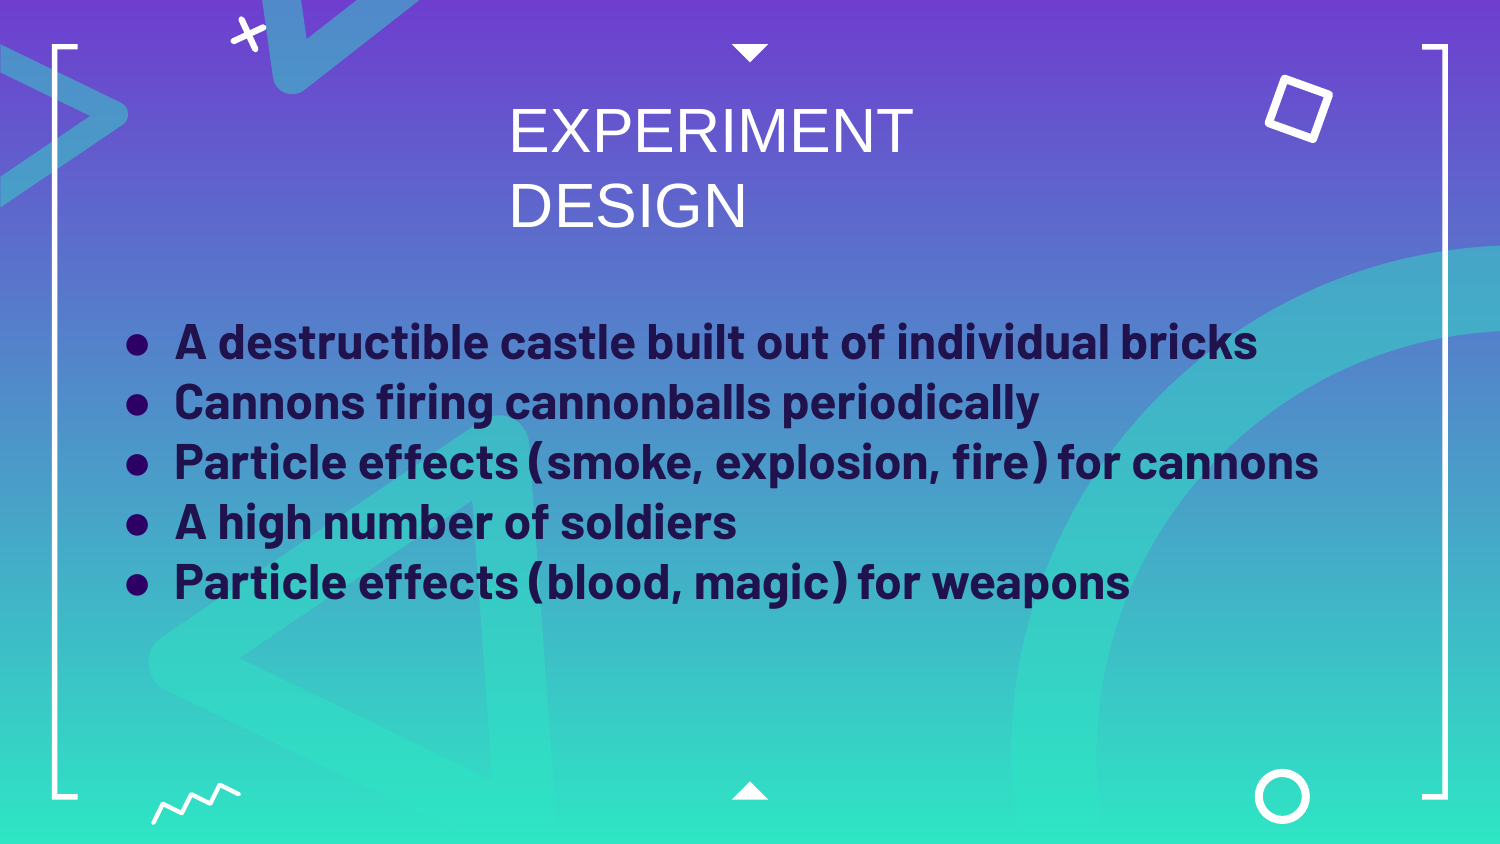

# EXPERIMENT DESIGN
A destructible castle built out of individual bricks
Cannons firing cannonballs periodically
Particle effects (smoke, explosion, fire) for cannons
A high number of soldiers
Particle effects (blood, magic) for weapons